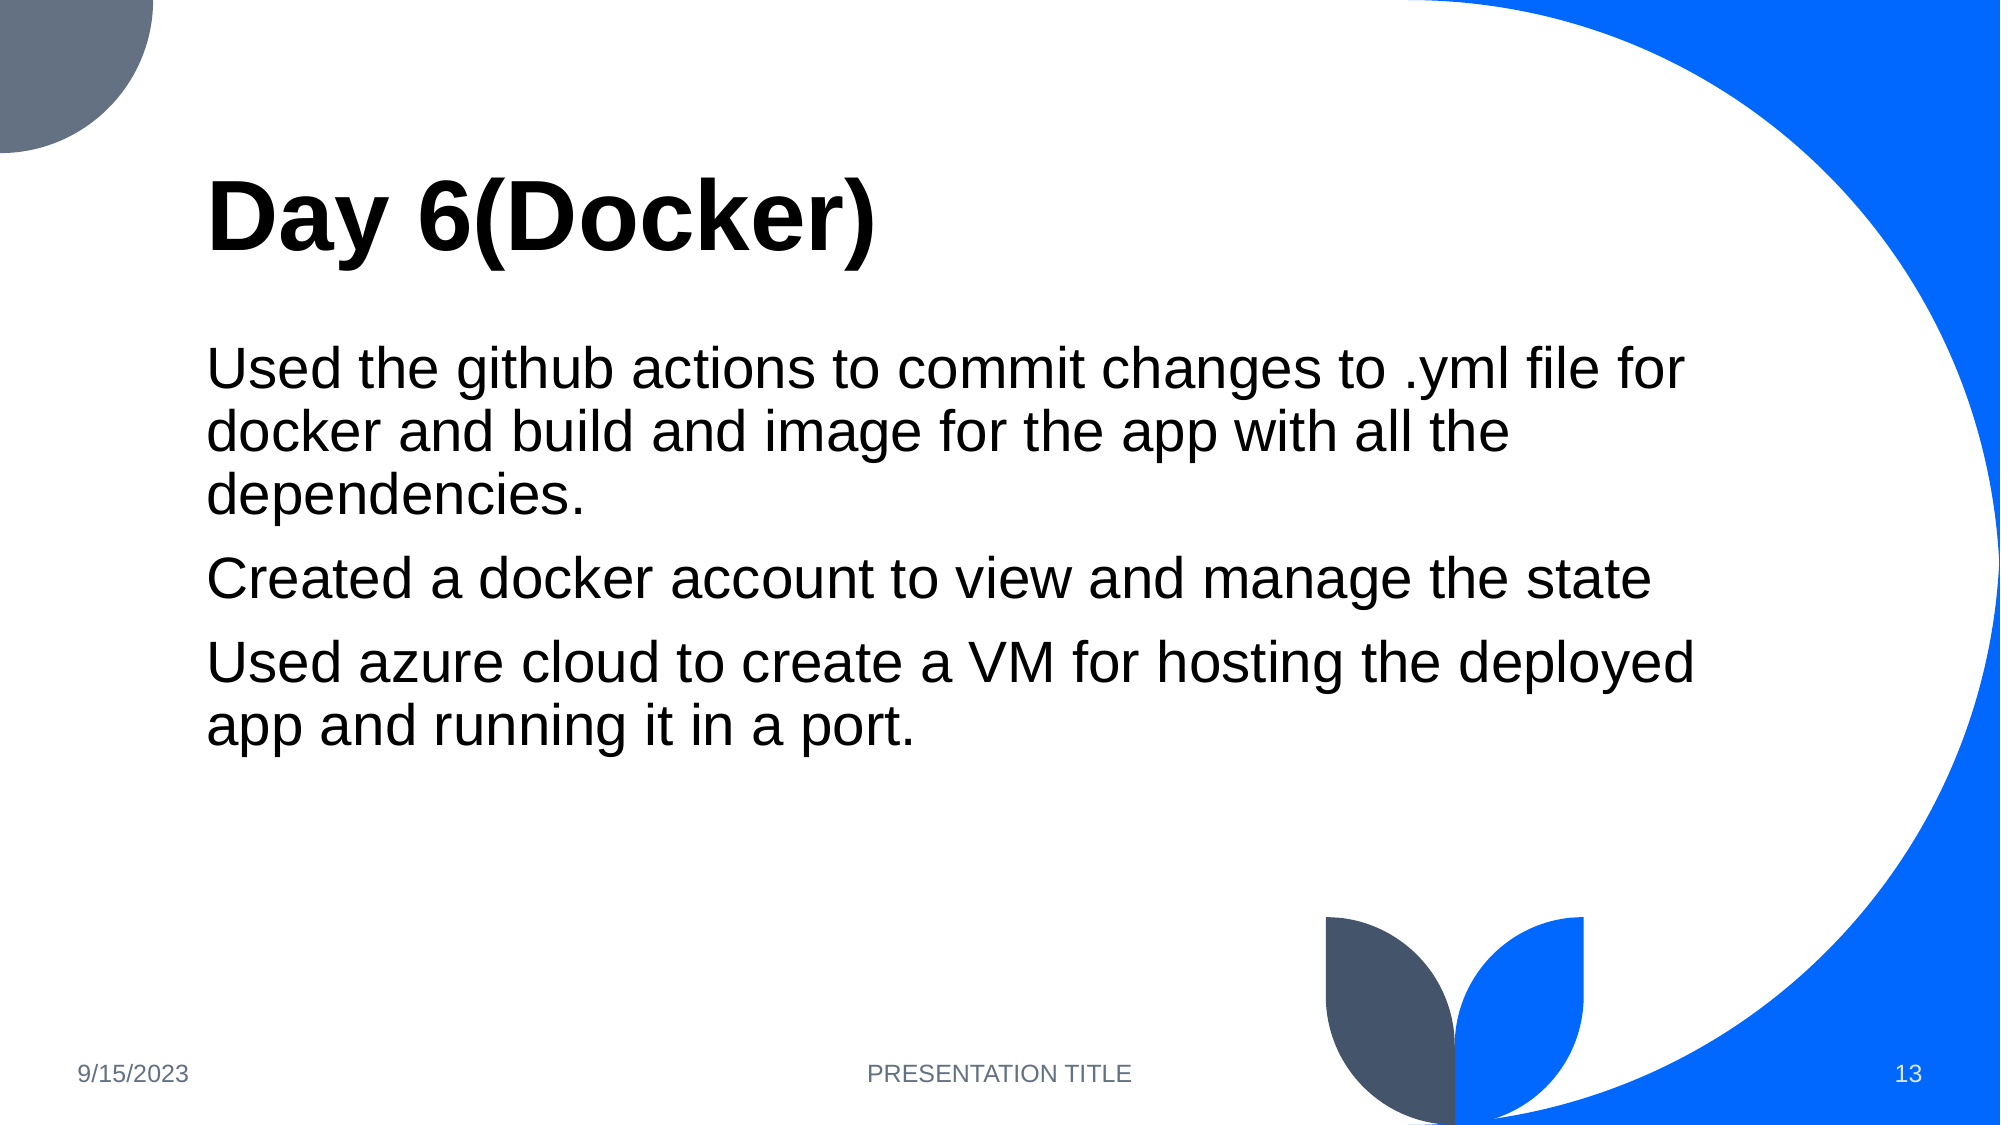

# Day 6(Docker)
Used the github actions to commit changes to .yml file for docker and build and image for the app with all the dependencies.
Created a docker account to view and manage the state
Used azure cloud to create a VM for hosting the deployed app and running it in a port.
9/15/2023
PRESENTATION TITLE
13